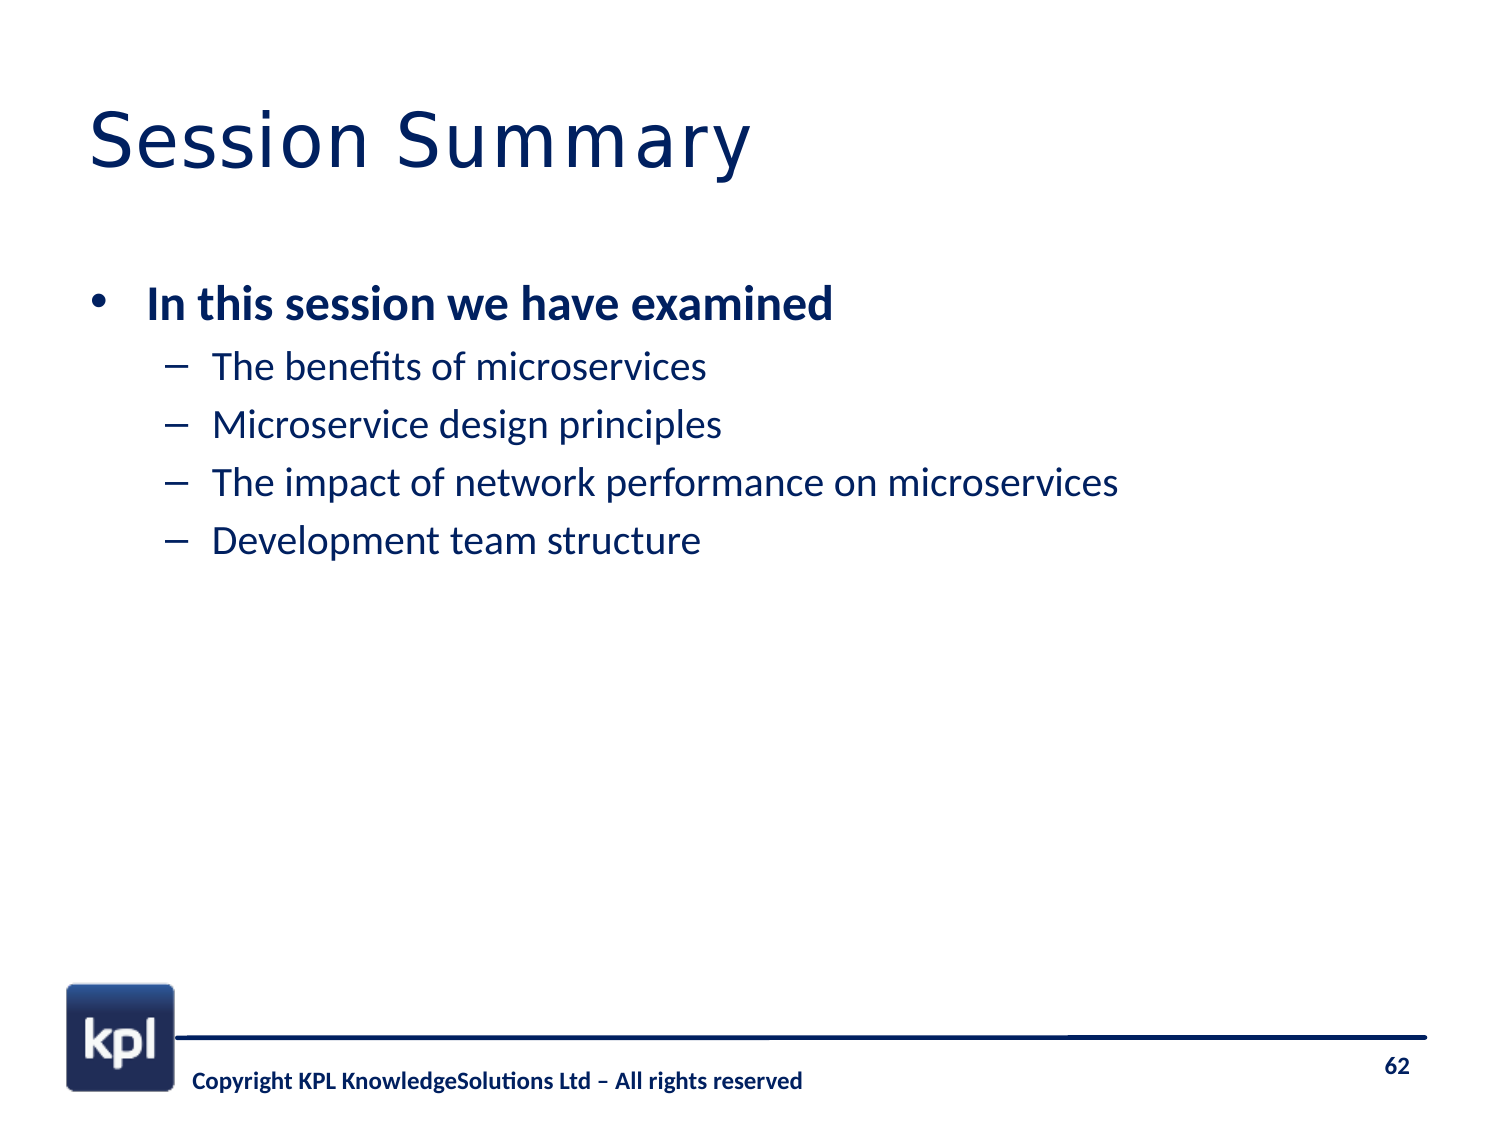

# Session Summary
In this session we have examined
The benefits of microservices
Microservice design principles
The impact of network performance on microservices
Development team structure
62
Copyright KPL KnowledgeSolutions Ltd – All rights reserved